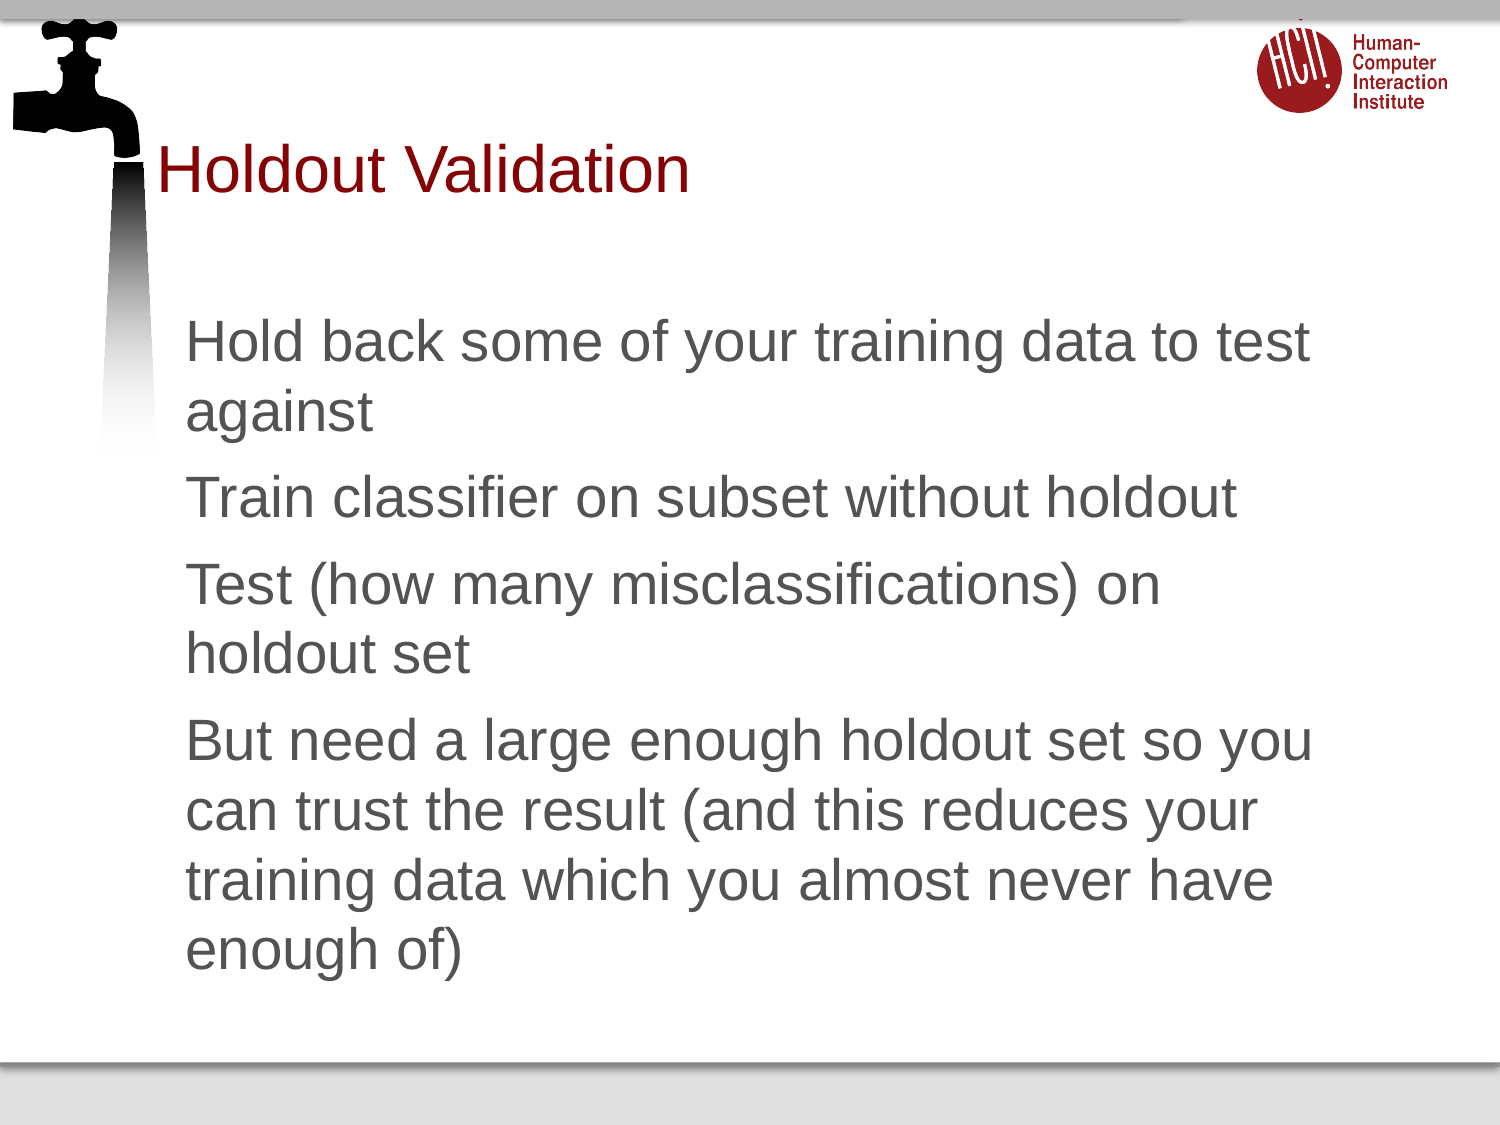

# Holdout Validation
Hold back some of your training data to test against
Train classifier on subset without holdout
Test (how many misclassifications) on holdout set
But need a large enough holdout set so you can trust the result (and this reduces your training data which you almost never have enough of)